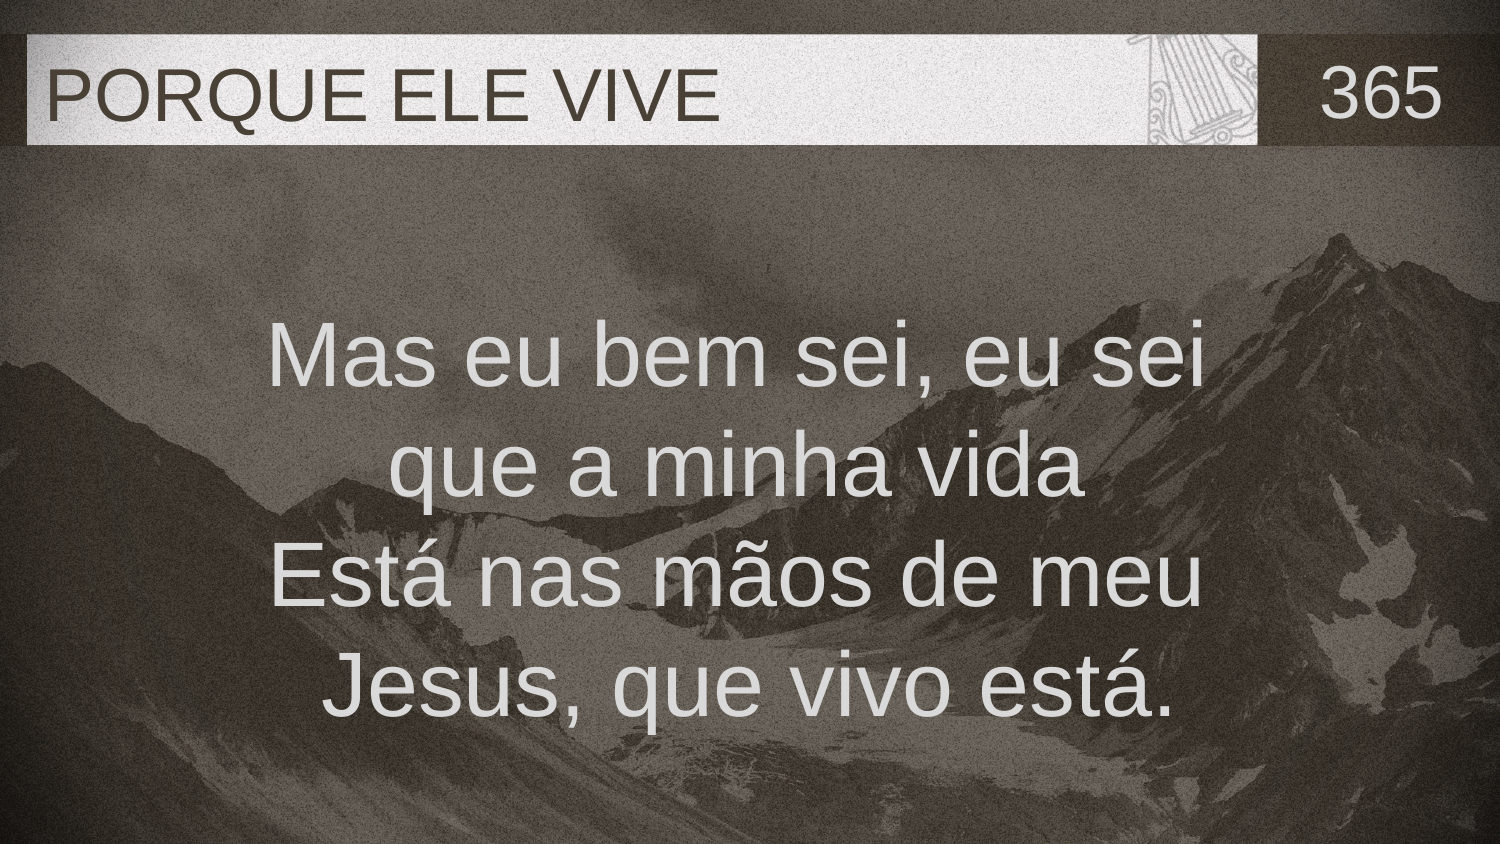

# PORQUE ELE VIVE
365
Mas eu bem sei, eu sei
que a minha vida
Está nas mãos de meu
Jesus, que vivo está.